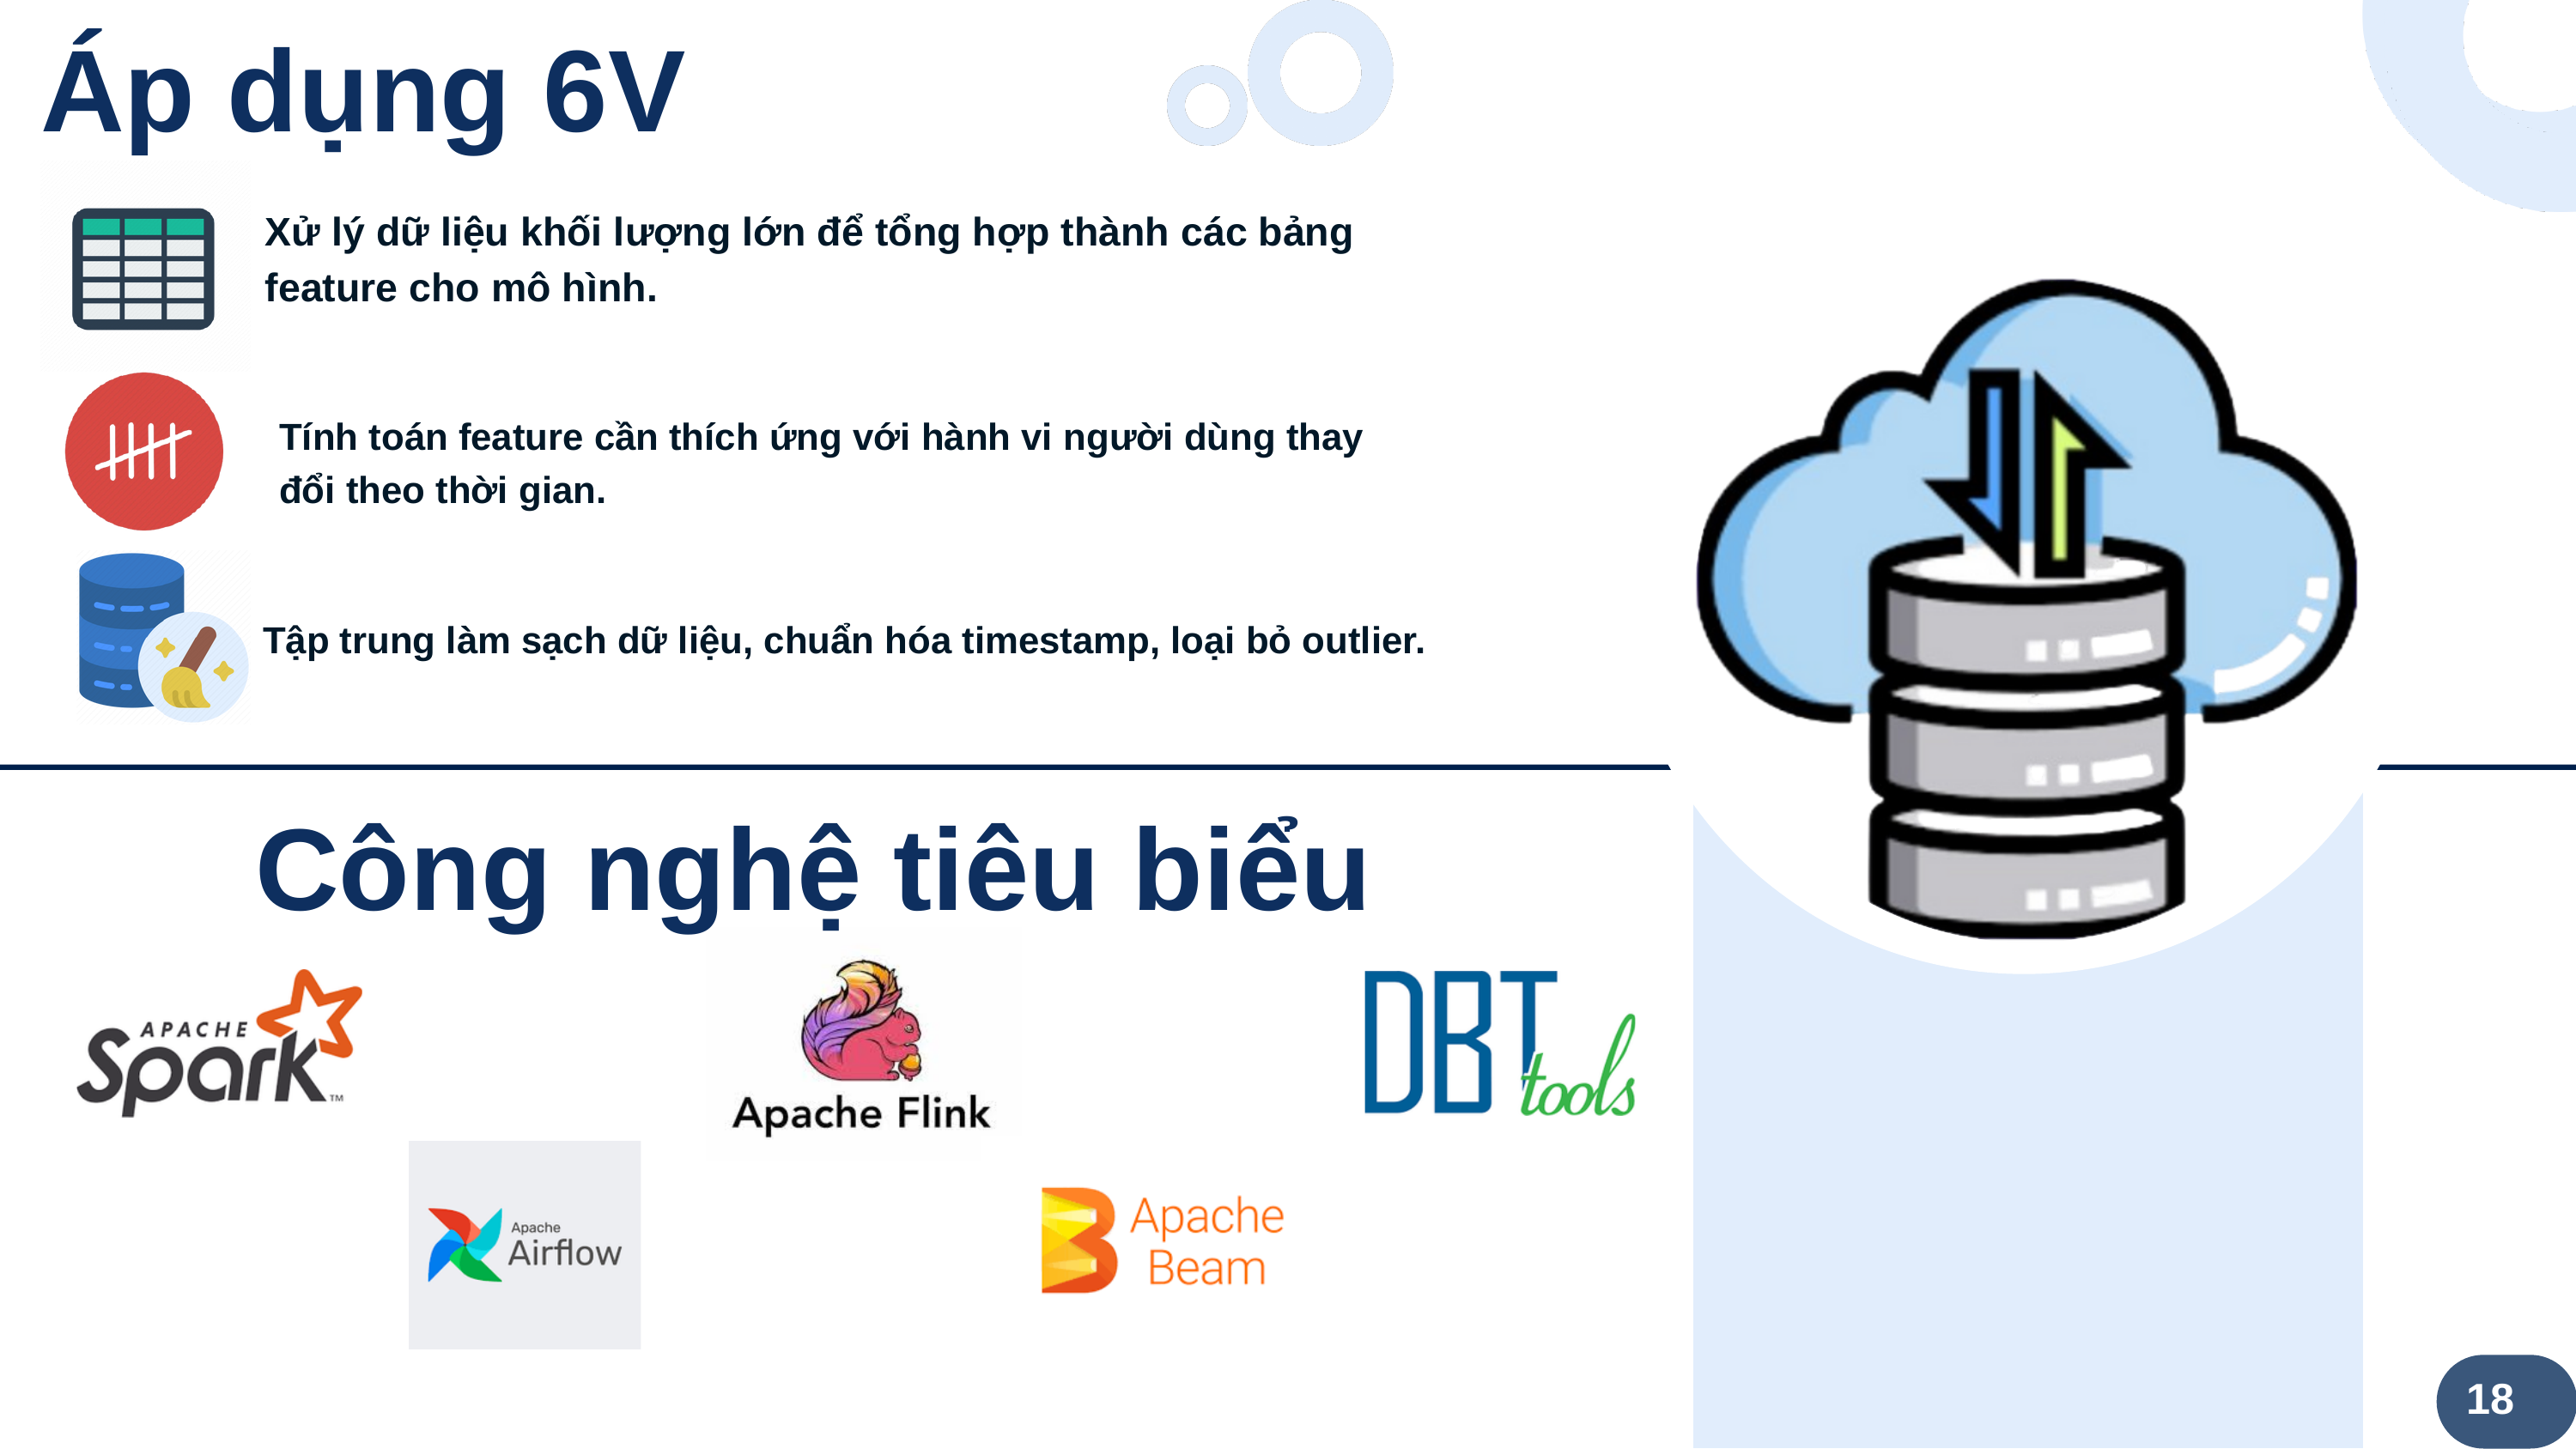

Áp dụng 6V

Xử lý dữ liệu khối lượng lớn để tổng hợp thành các bảng feature cho mô hình.

Tính toán feature cần thích ứng với hành vi người dùng thay đổi theo thời gian.

Tập trung làm sạch dữ liệu, chuẩn hóa timestamp, loại bỏ outlier.

Công nghệ tiêu biểu

18